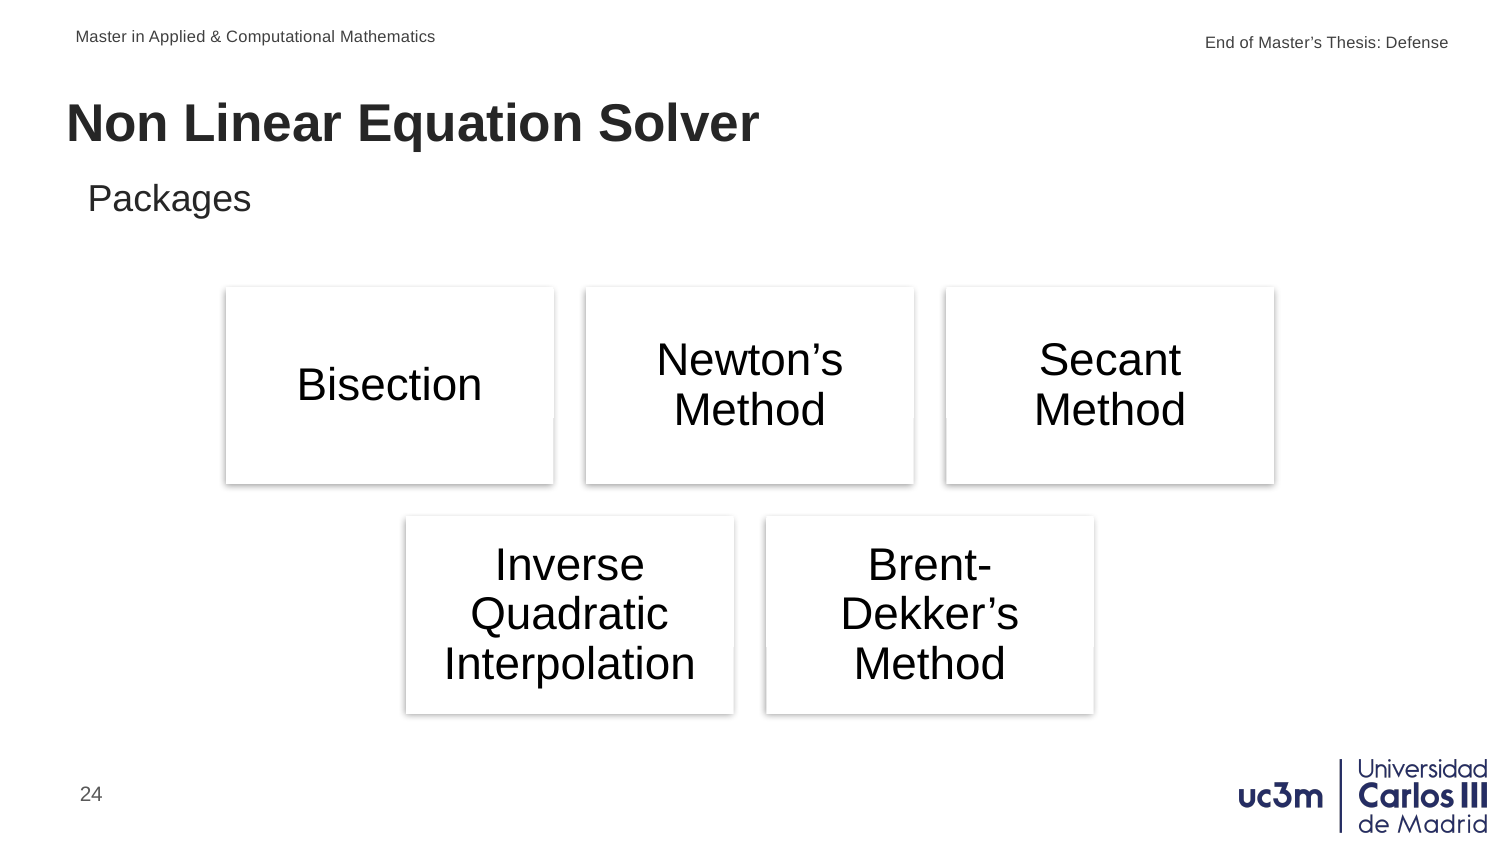

# Non Linear Equation Solver
Packages
Bisection
Newton’s Method
Secant Method
Inverse Quadratic Interpolation
Brent-Dekker’s Method
24